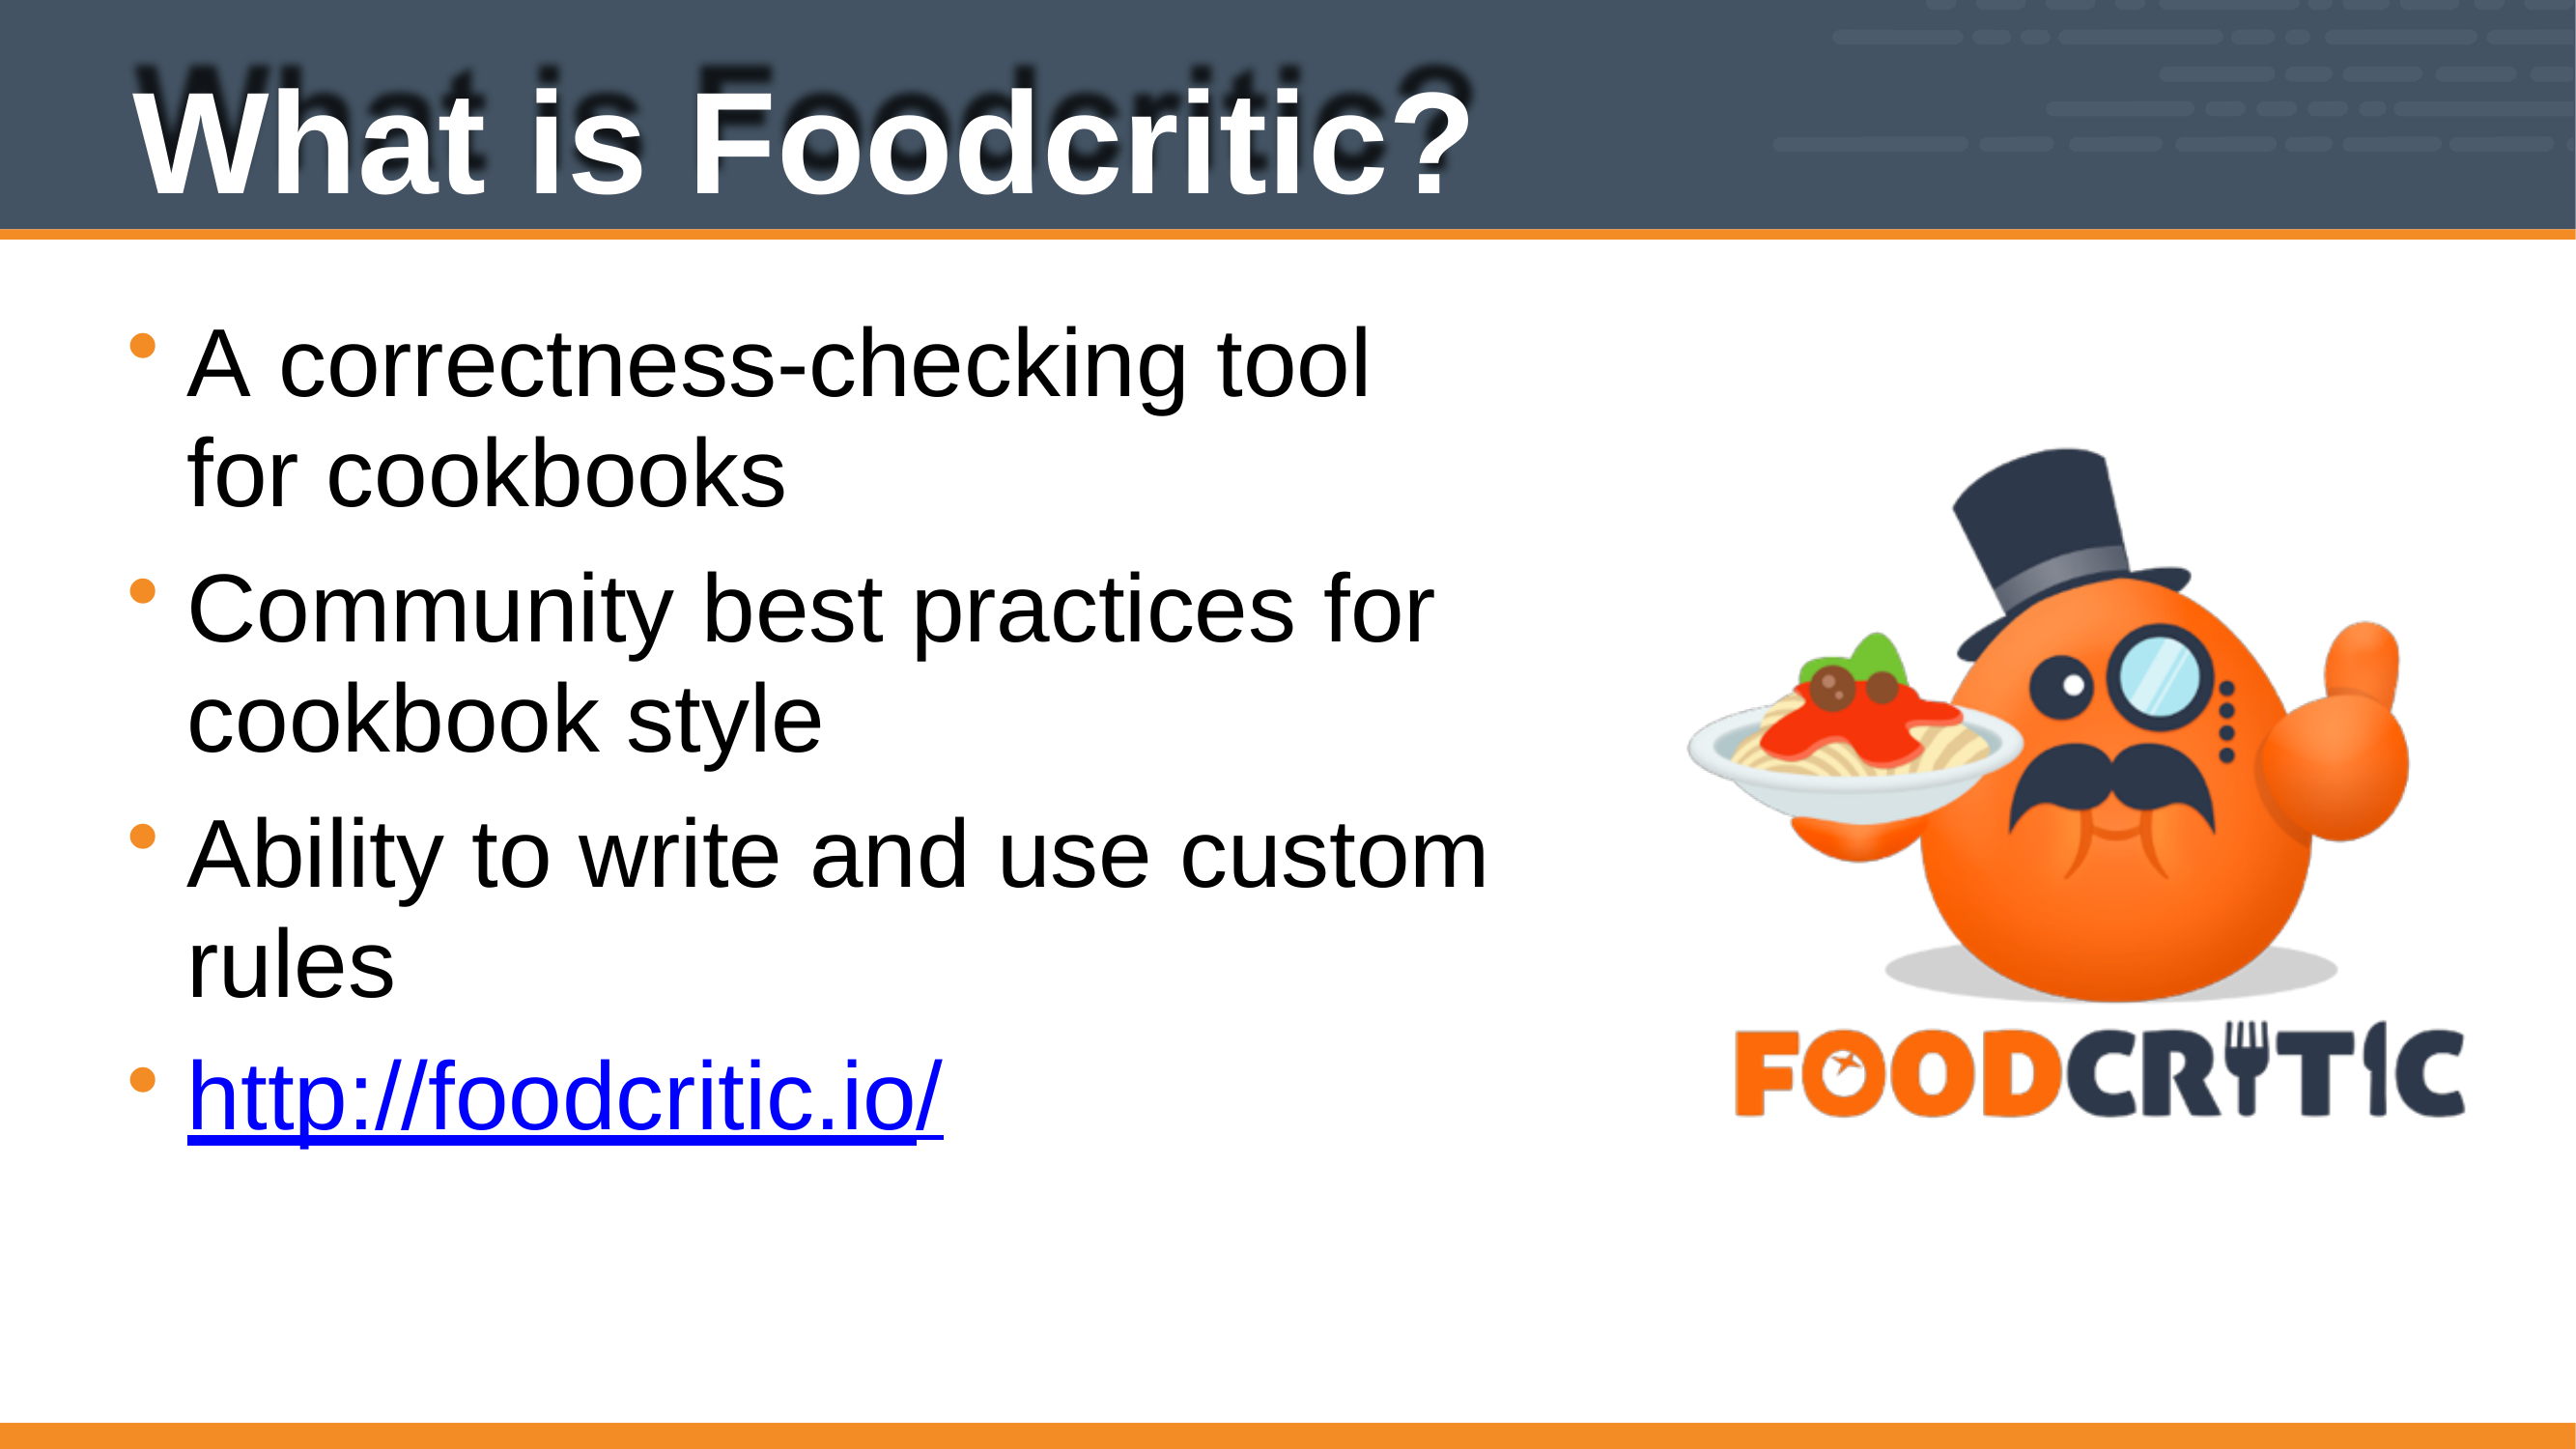

# What is Foodcritic?

A correctness-checking tool for cookbooks
Community best practices for cookbook style
Ability to write and use custom rules
http://foodcritic.io/